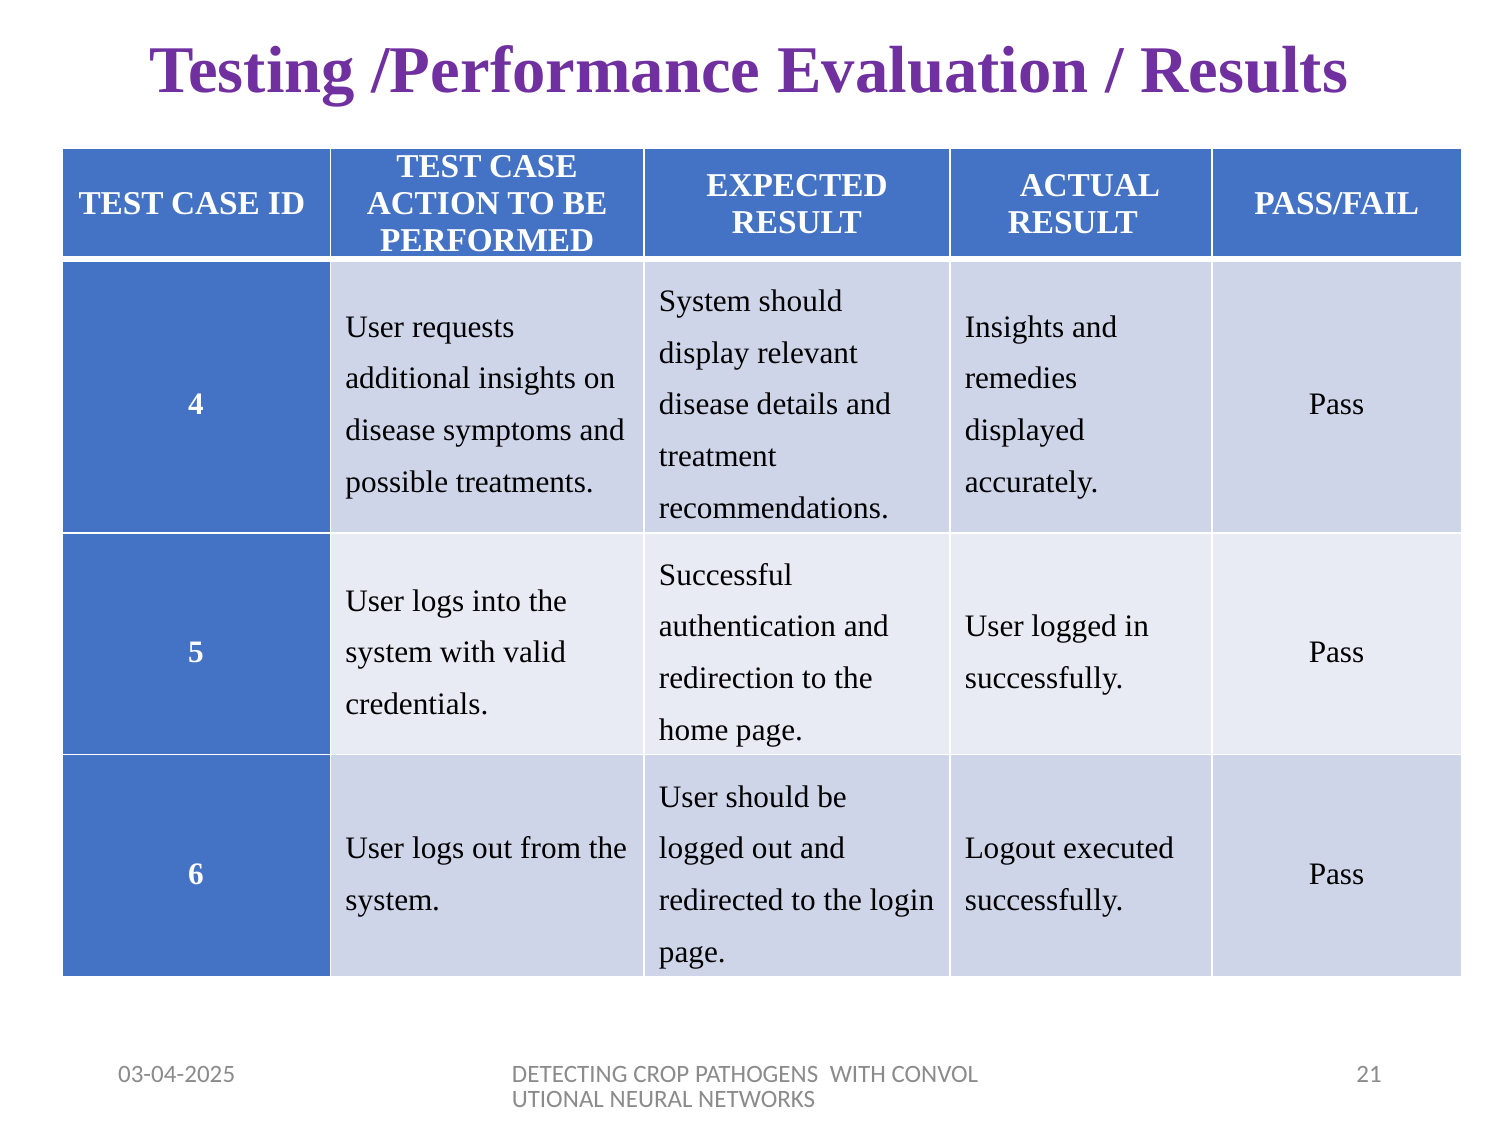

# Testing /Performance Evaluation / Results
| TEST CASE ID | TEST CASE ACTION TO BE PERFORMED | EXPECTED RESULT | ACTUAL RESULT | PASS/FAIL |
| --- | --- | --- | --- | --- |
| 4 | User requests additional insights on disease symptoms and possible treatments. | System should display relevant disease details and treatment recommendations. | Insights and remedies displayed accurately. | Pass |
| 5 | User logs into the system with valid credentials. | Successful authentication and redirection to the home page. | User logged in successfully. | Pass |
| 6 | User logs out from the system. | User should be logged out and redirected to the login page. | Logout executed successfully. | Pass |
03-04-2025
DETECTING CROP PATHOGENS  WITH CONVOLUTIONAL NEURAL NETWORKS
21